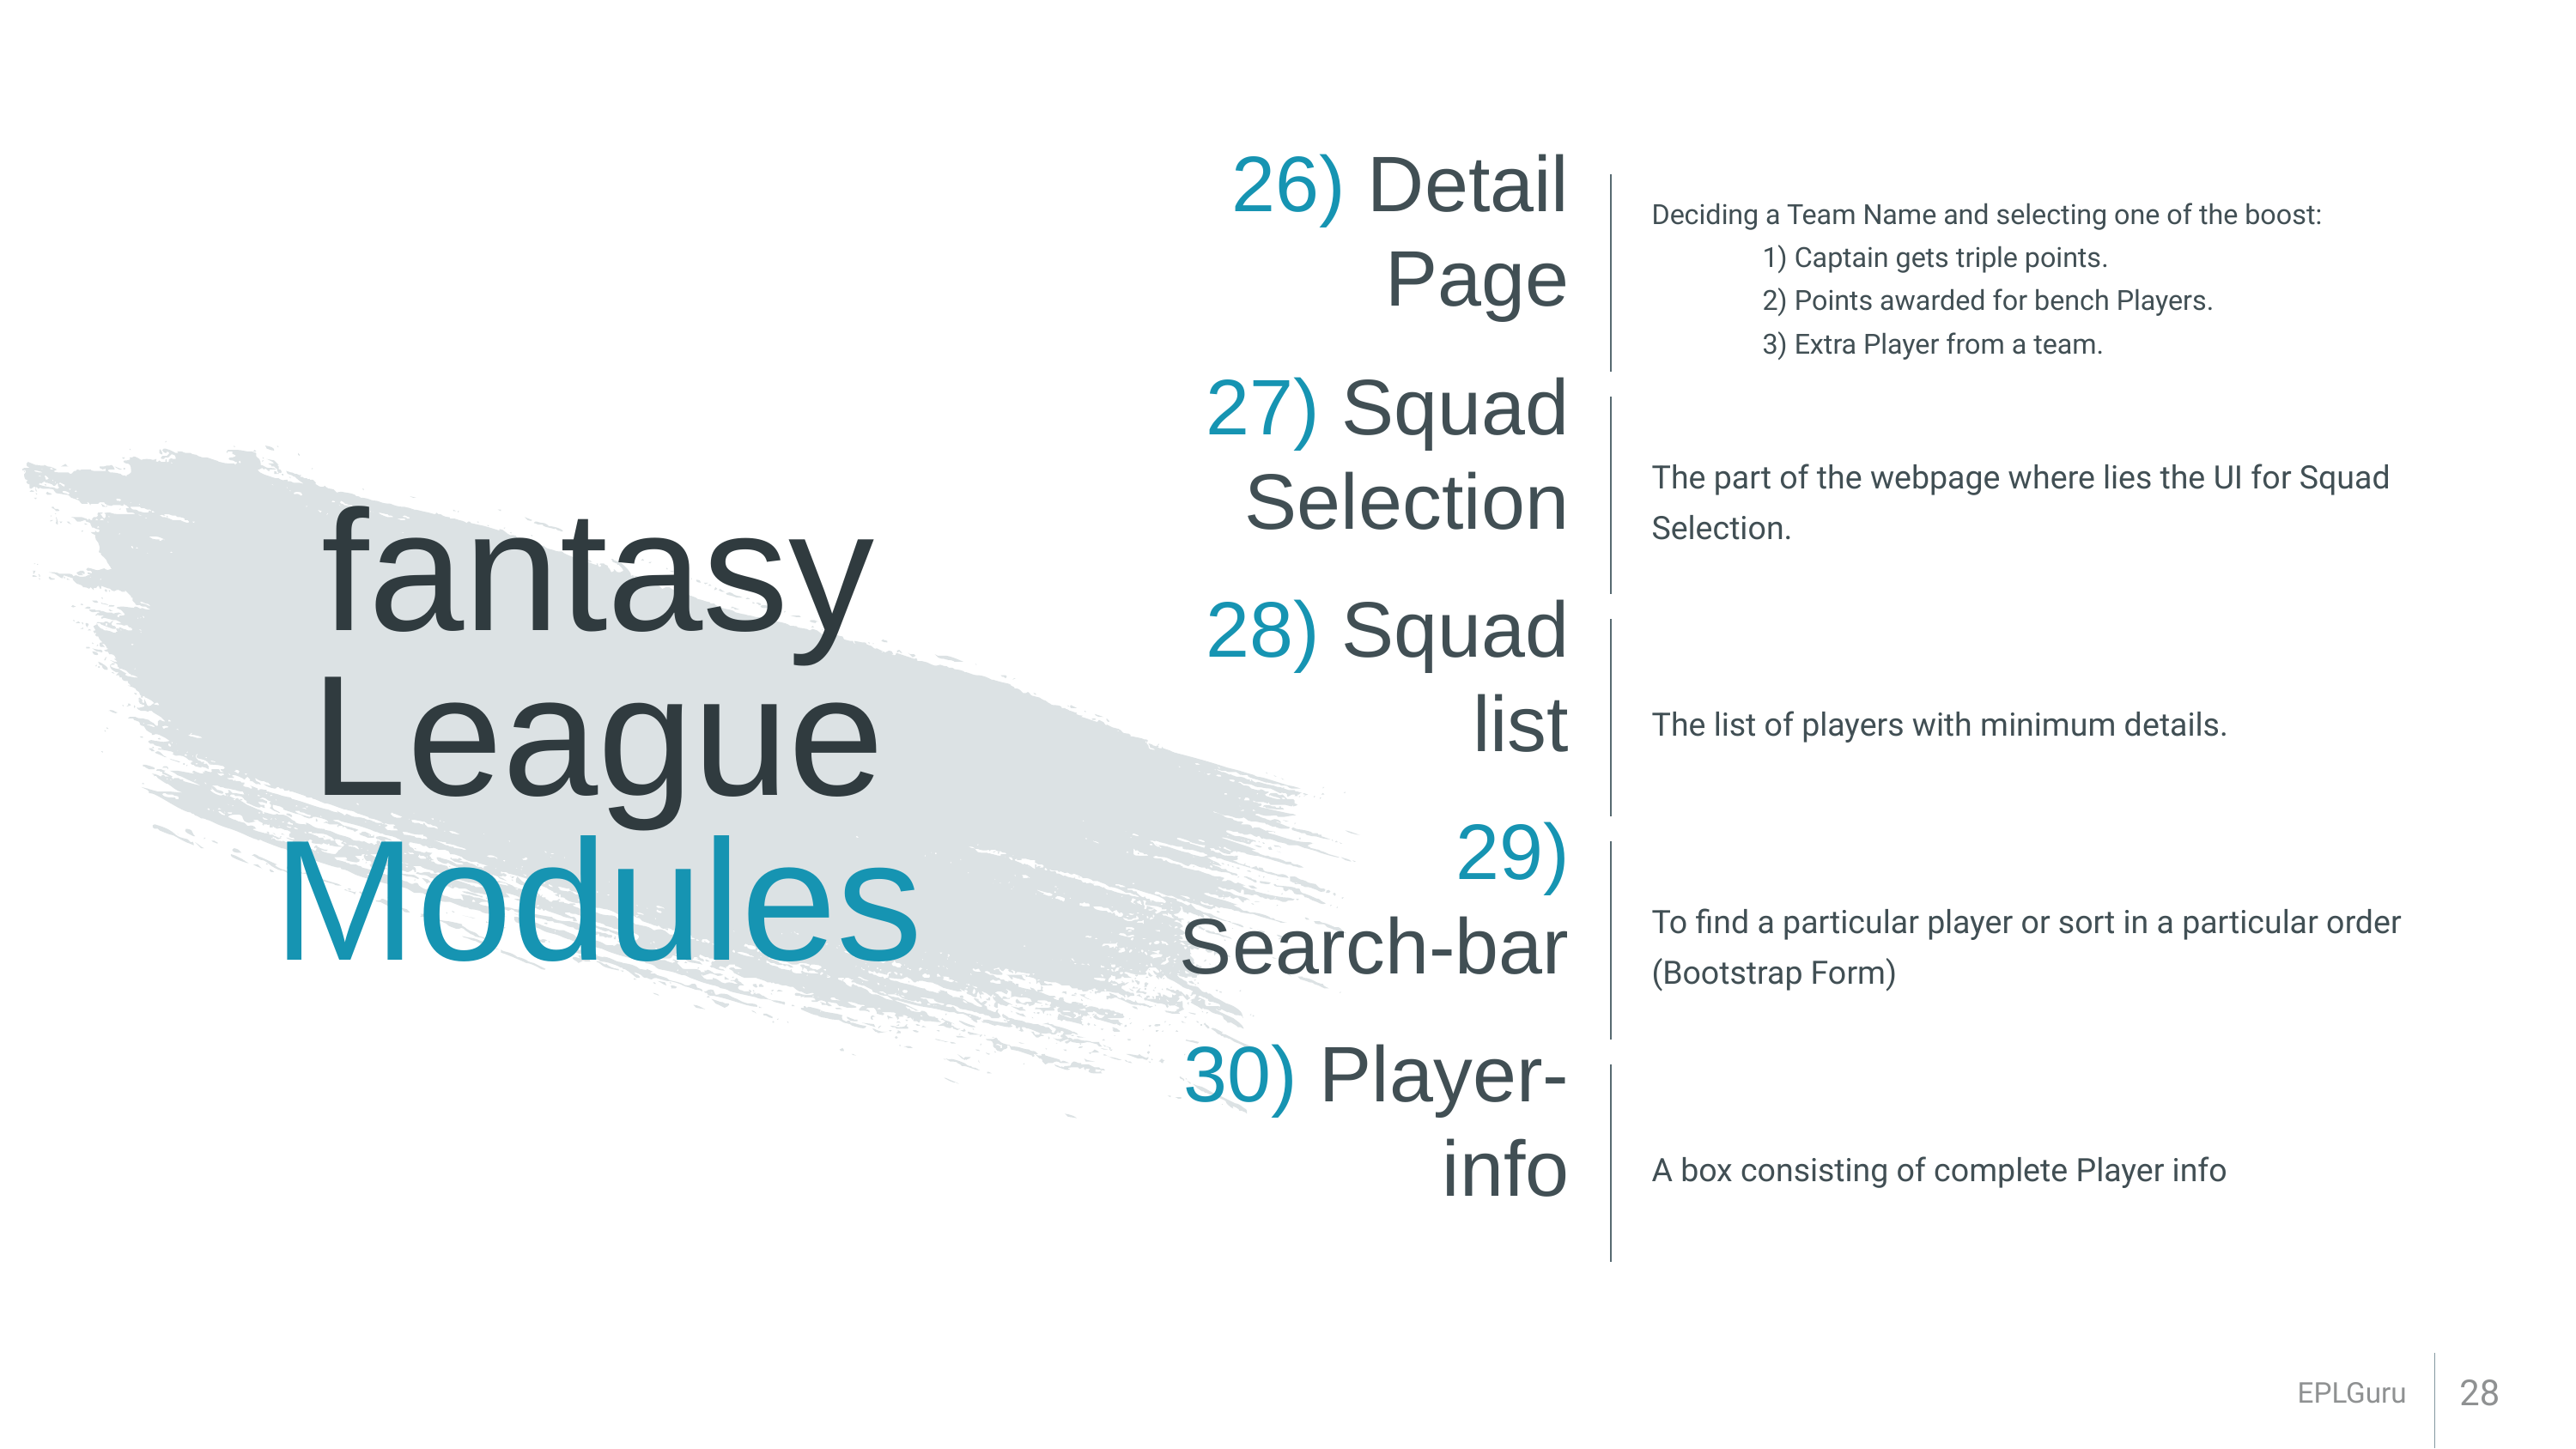

Deciding a Team Name and selecting one of the boost:
	1) Captain gets triple points.
	2) Points awarded for bench Players.
	3) Extra Player from a team.
26) Detail Page
The part of the webpage where lies the UI for Squad Selection.
27) Squad Selection
# fantasy League Modules
The list of players with minimum details.
28) Squad list
To find a particular player or sort in a particular order (Bootstrap Form)
 29) Search-bar
A box consisting of complete Player info
30) Player-info
28
EPLGuru